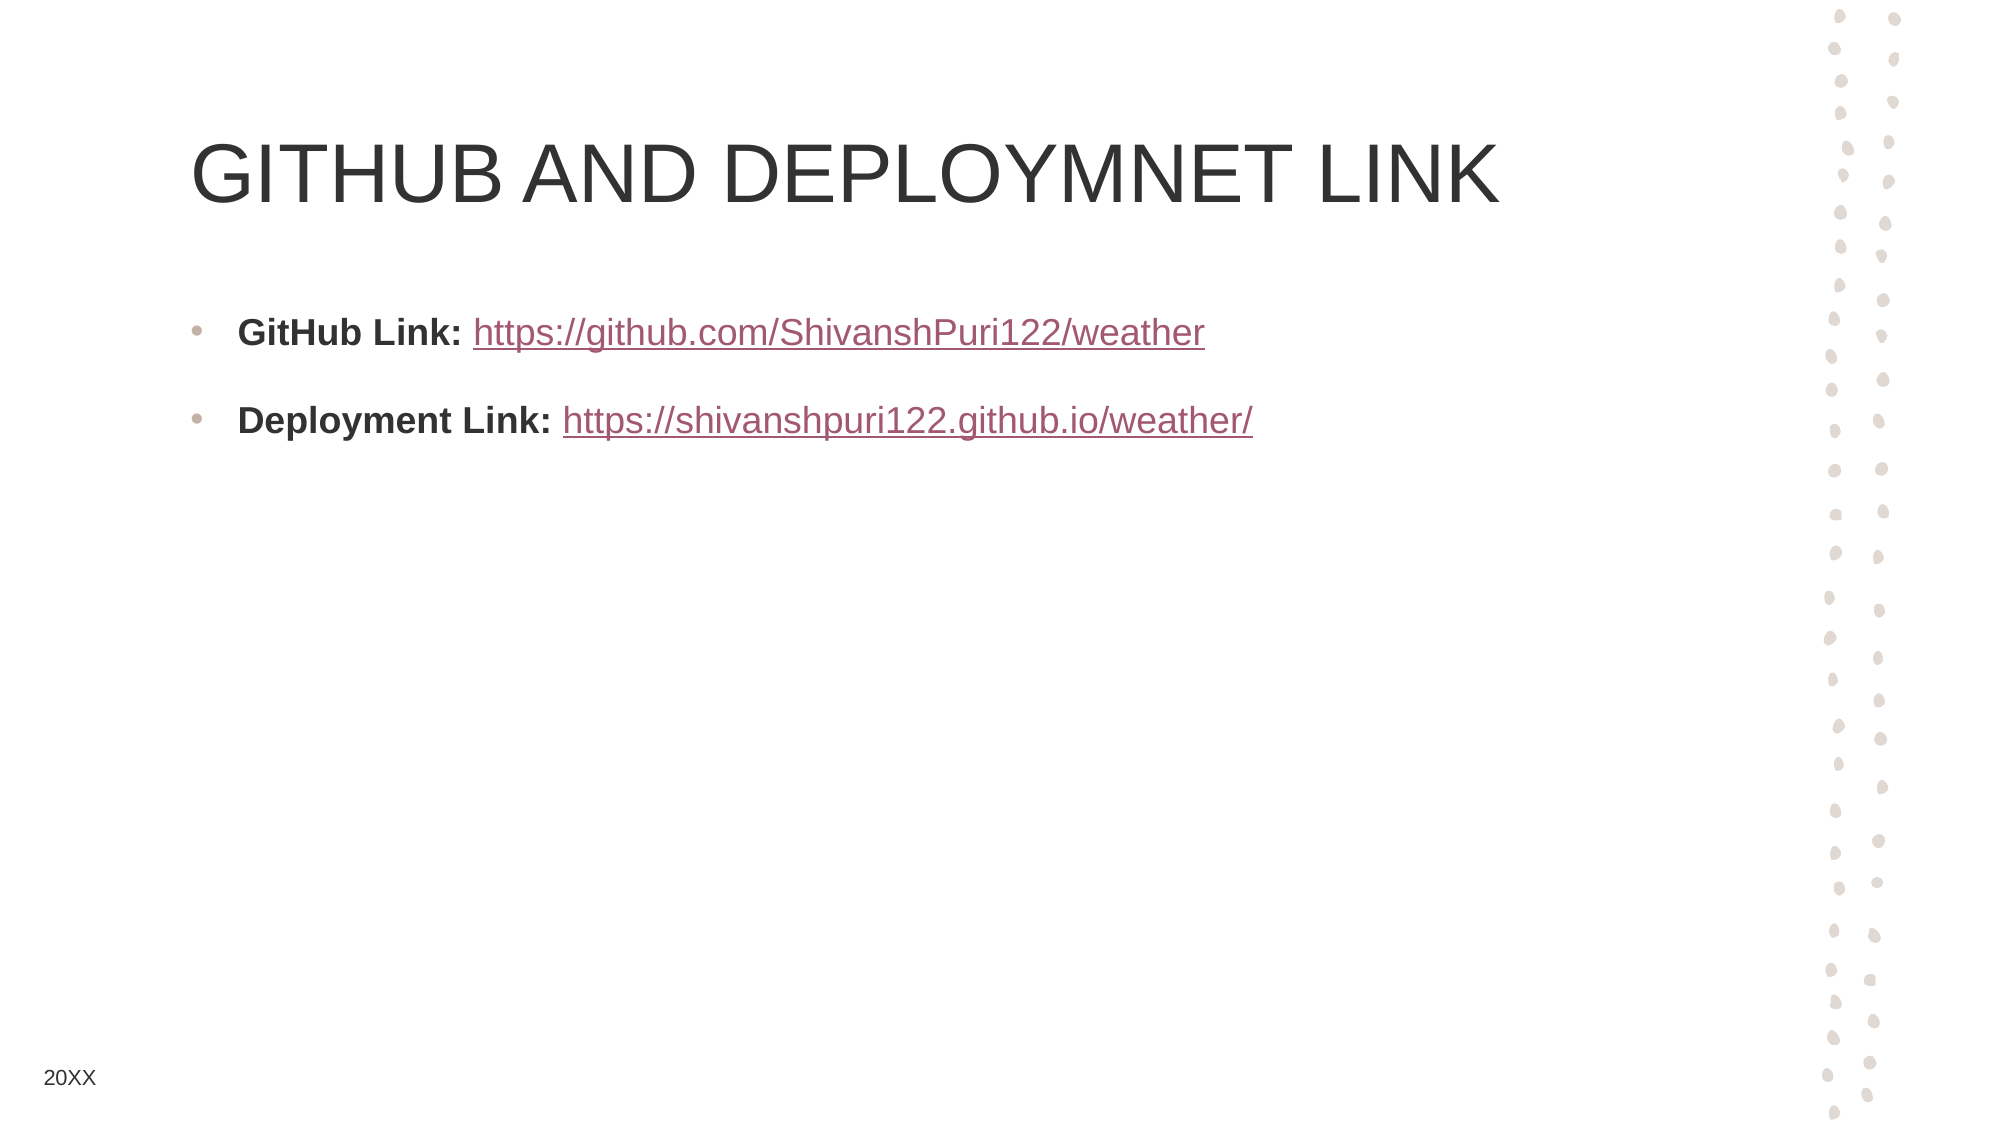

# GITHUB AND DEPLOYMNET LINK
GitHub Link: https://github.com/ShivanshPuri122/weather
Deployment Link: https://shivanshpuri122.github.io/weather/

20XX